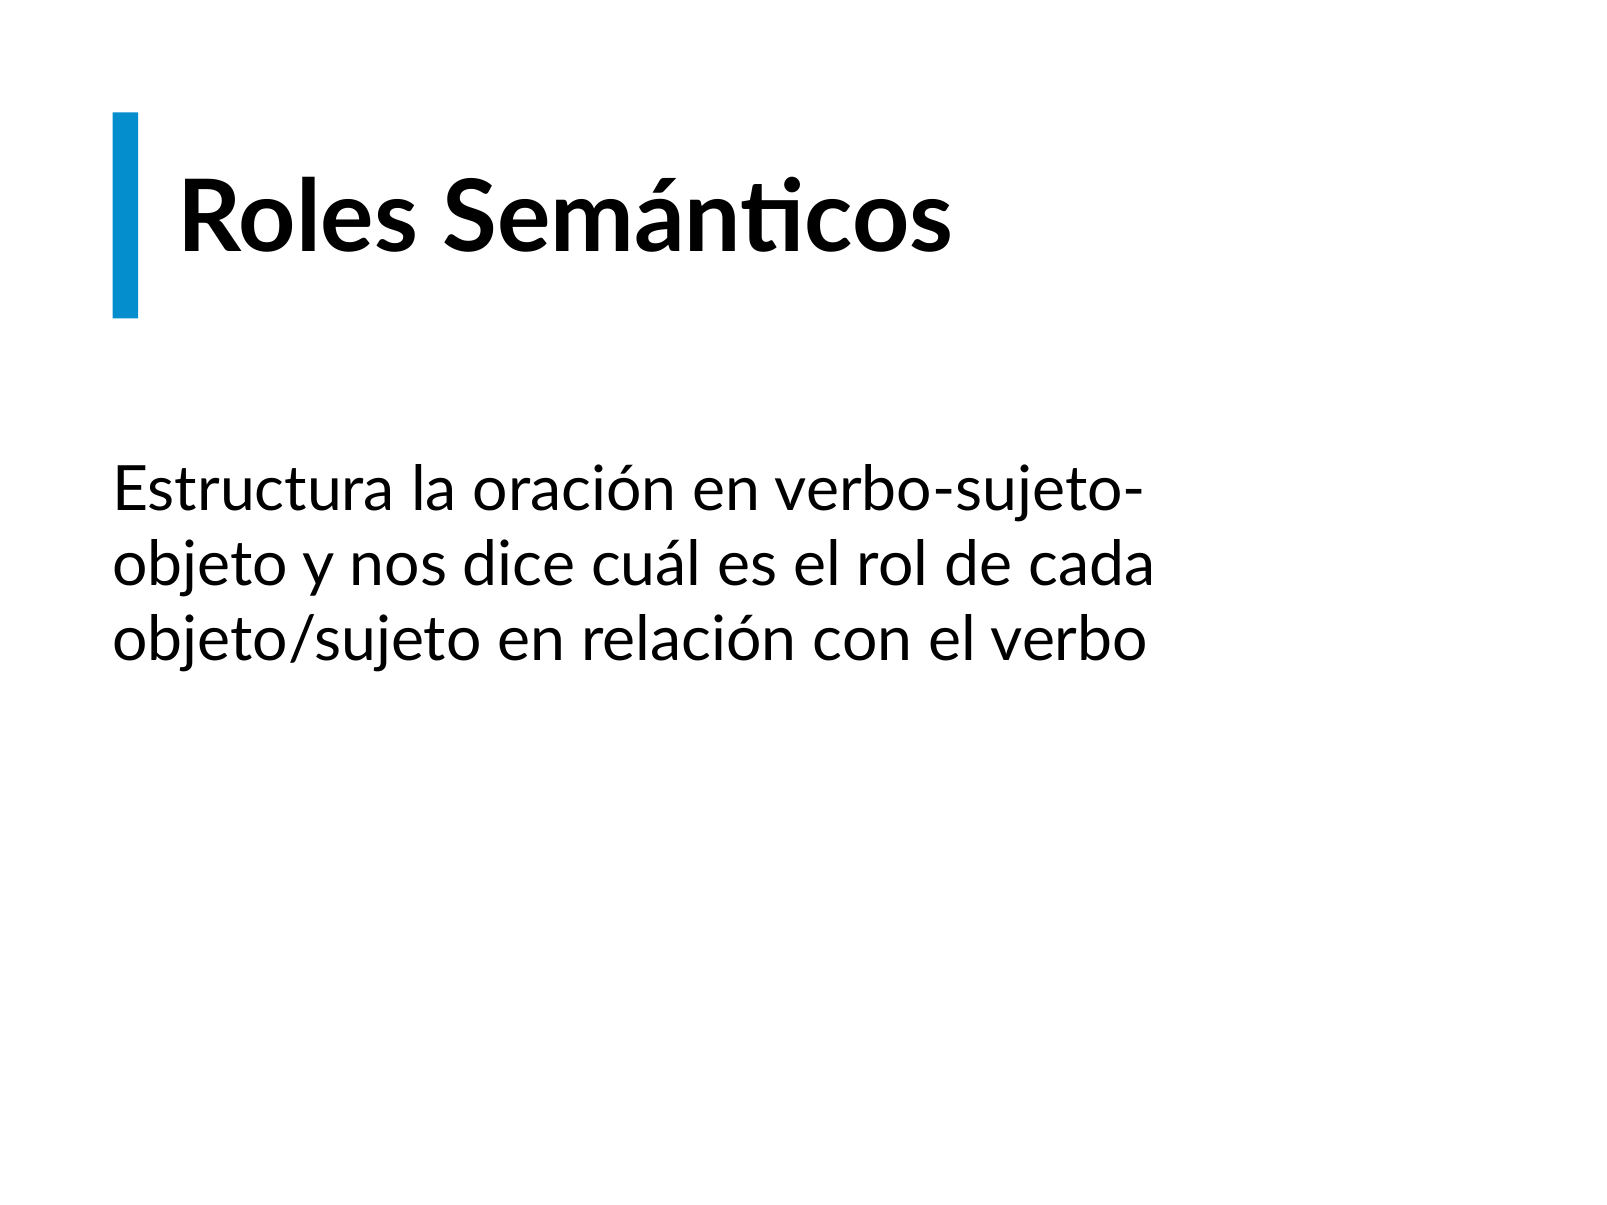

# Roles Semánticos
Estructura la oración en verbo-sujeto-objeto y nos dice cuál es el rol de cada objeto/sujeto en relación con el verbo